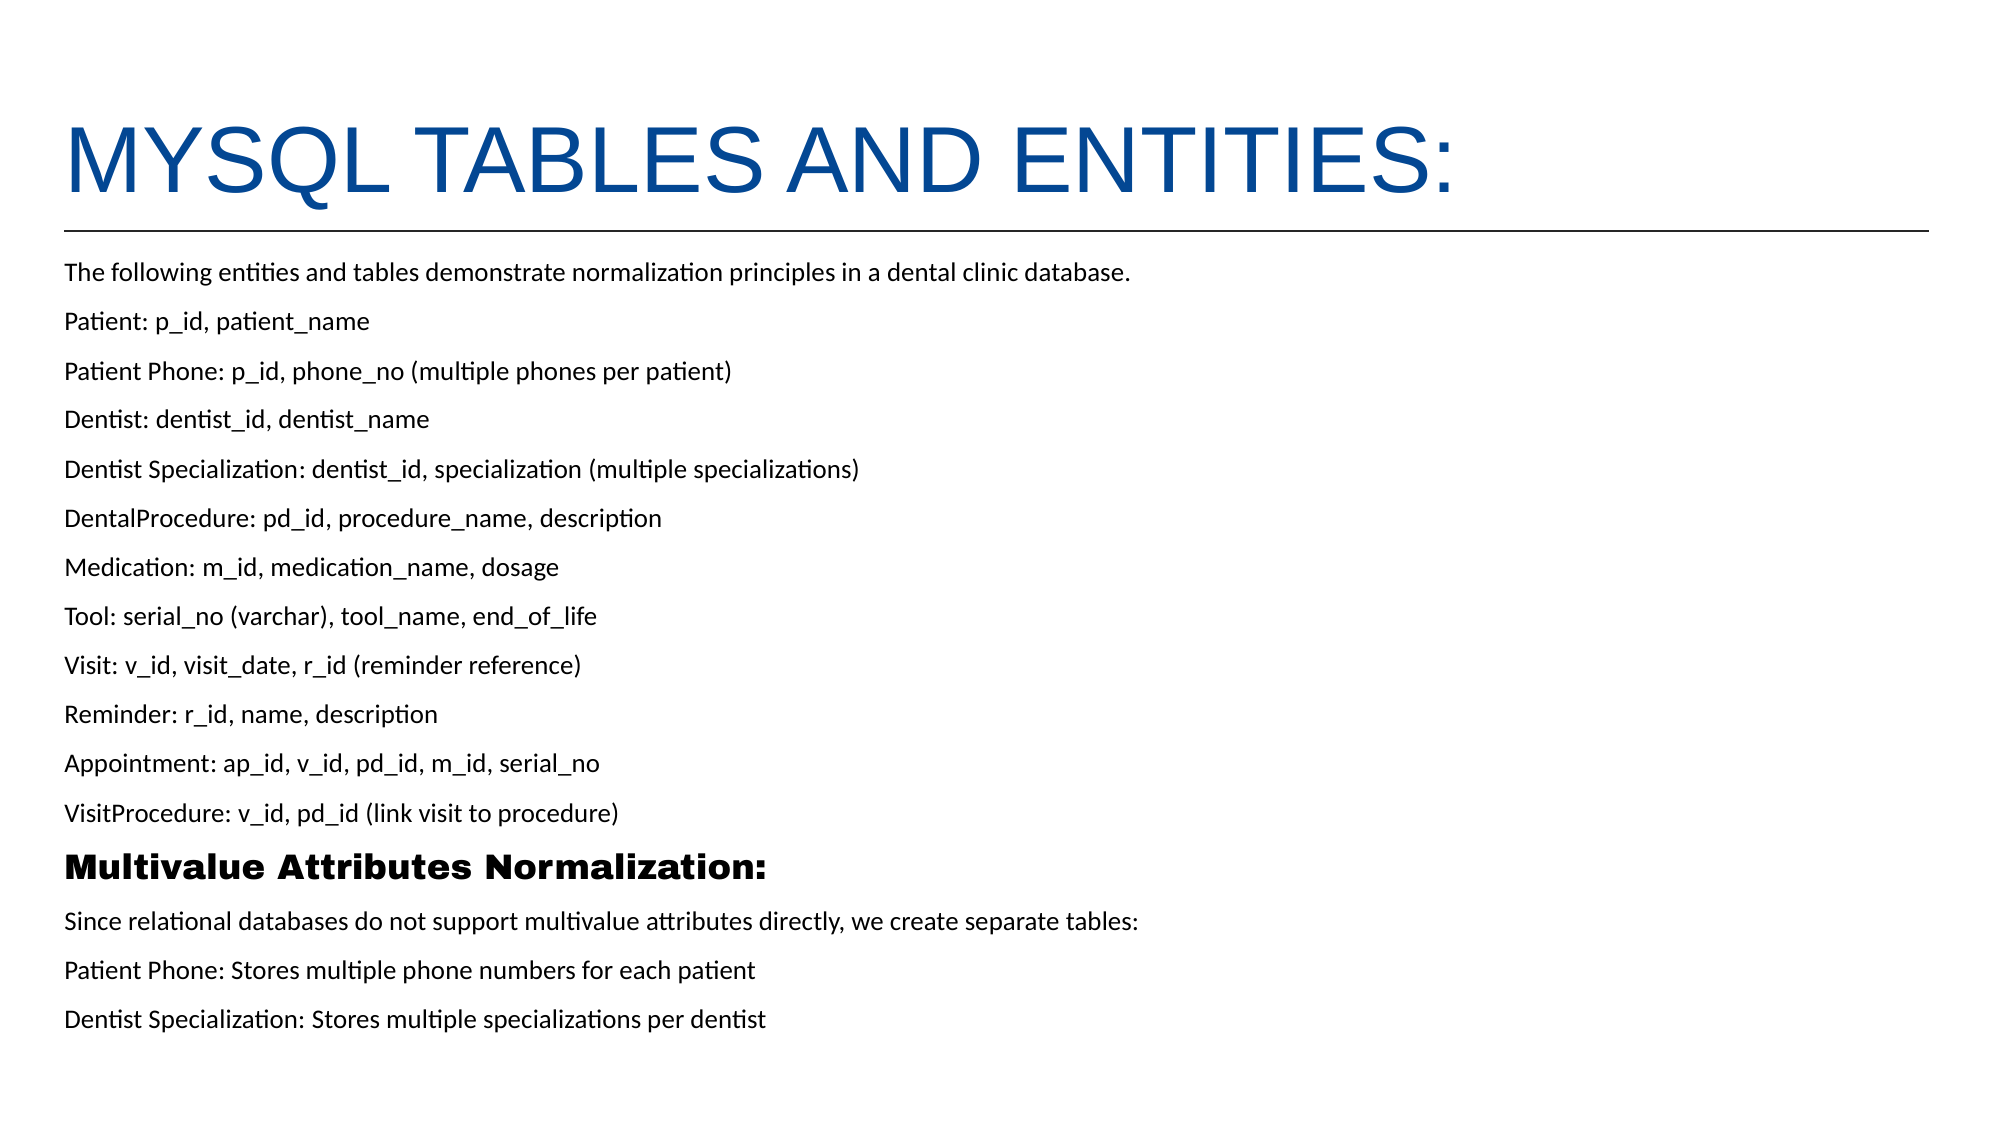

# MYSQL TABLES AND Entities:
The following entities and tables demonstrate normalization principles in a dental clinic database.
Patient: p_id, patient_name
Patient Phone: p_id, phone_no (multiple phones per patient)
Dentist: dentist_id, dentist_name
Dentist Specialization: dentist_id, specialization (multiple specializations)
DentalProcedure: pd_id, procedure_name, description
Medication: m_id, medication_name, dosage
Tool: serial_no (varchar), tool_name, end_of_life
Visit: v_id, visit_date, r_id (reminder reference)
Reminder: r_id, name, description
Appointment: ap_id, v_id, pd_id, m_id, serial_no
VisitProcedure: v_id, pd_id (link visit to procedure)
Multivalue Attributes Normalization:
Since relational databases do not support multivalue attributes directly, we create separate tables:
Patient Phone: Stores multiple phone numbers for each patient
Dentist Specialization: Stores multiple specializations per dentist